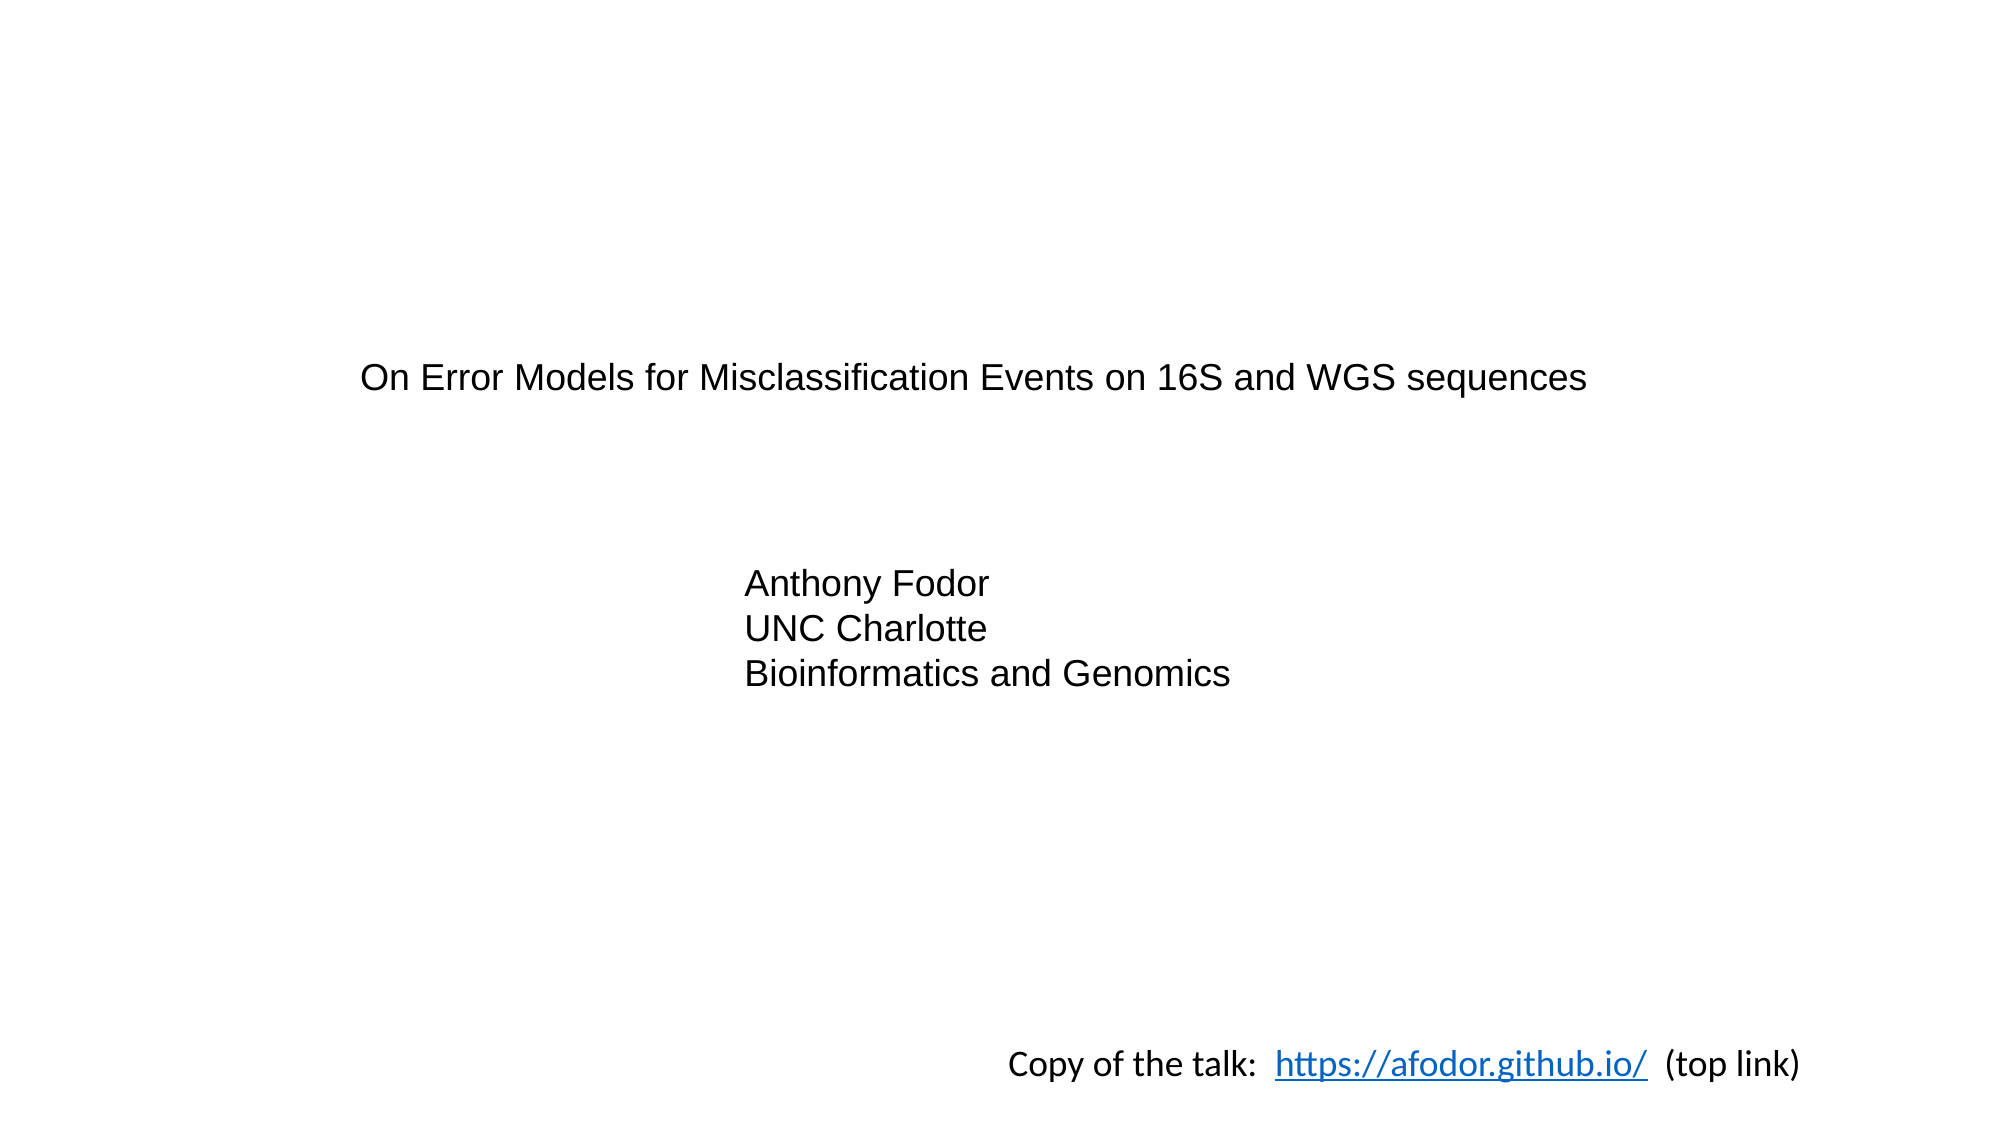

On Error Models for Misclassification Events on 16S and WGS sequences
Anthony Fodor
UNC Charlotte
Bioinformatics and Genomics
Copy of the talk:  https://afodor.github.io/  (top link)